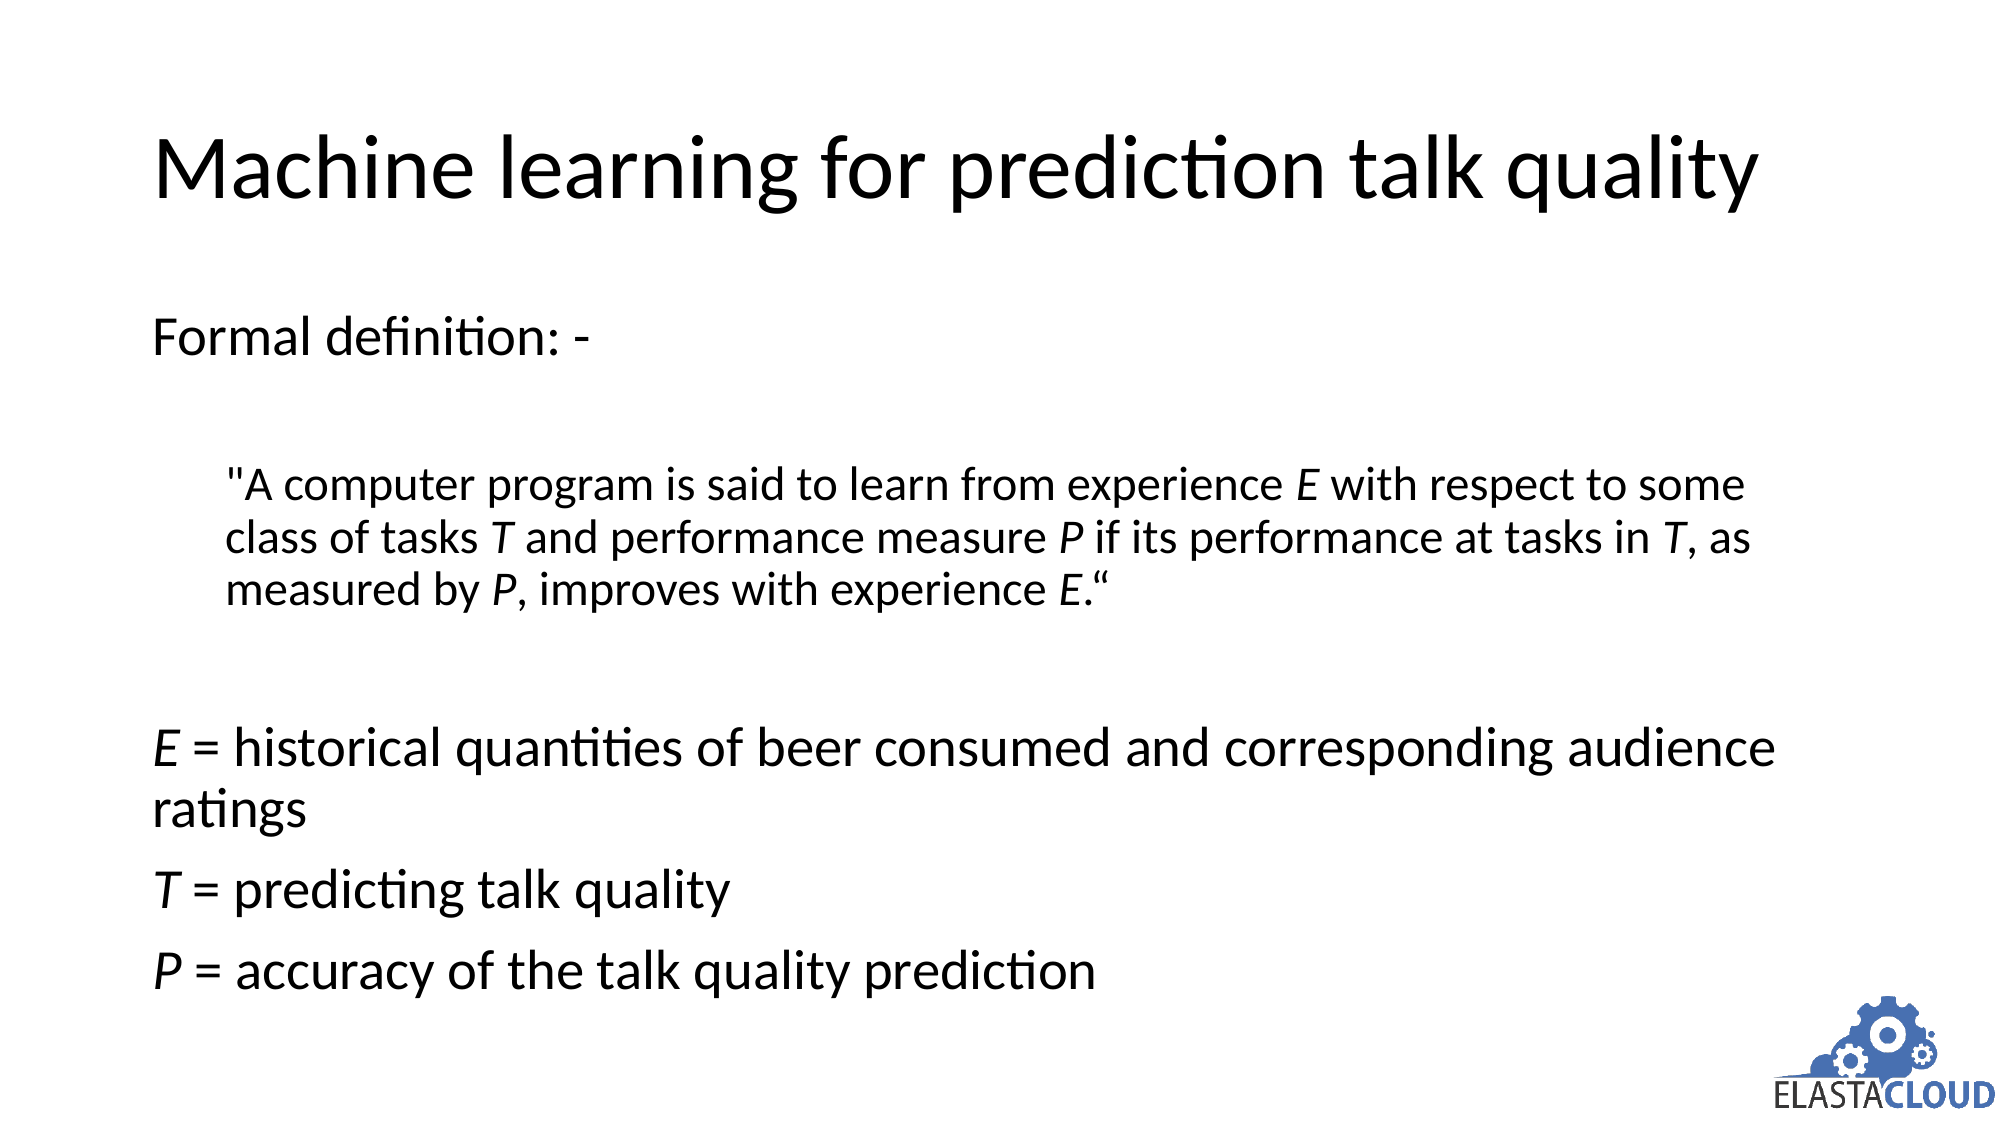

# Machine learning for prediction talk quality
Formal definition: -

"A computer program is said to learn from experience E with respect to some class of tasks T and performance measure P if its performance at tasks in T, as measured by P, improves with experience E.“

E = historical quantities of beer consumed and corresponding audience ratings
T = predicting talk quality
P = accuracy of the talk quality prediction